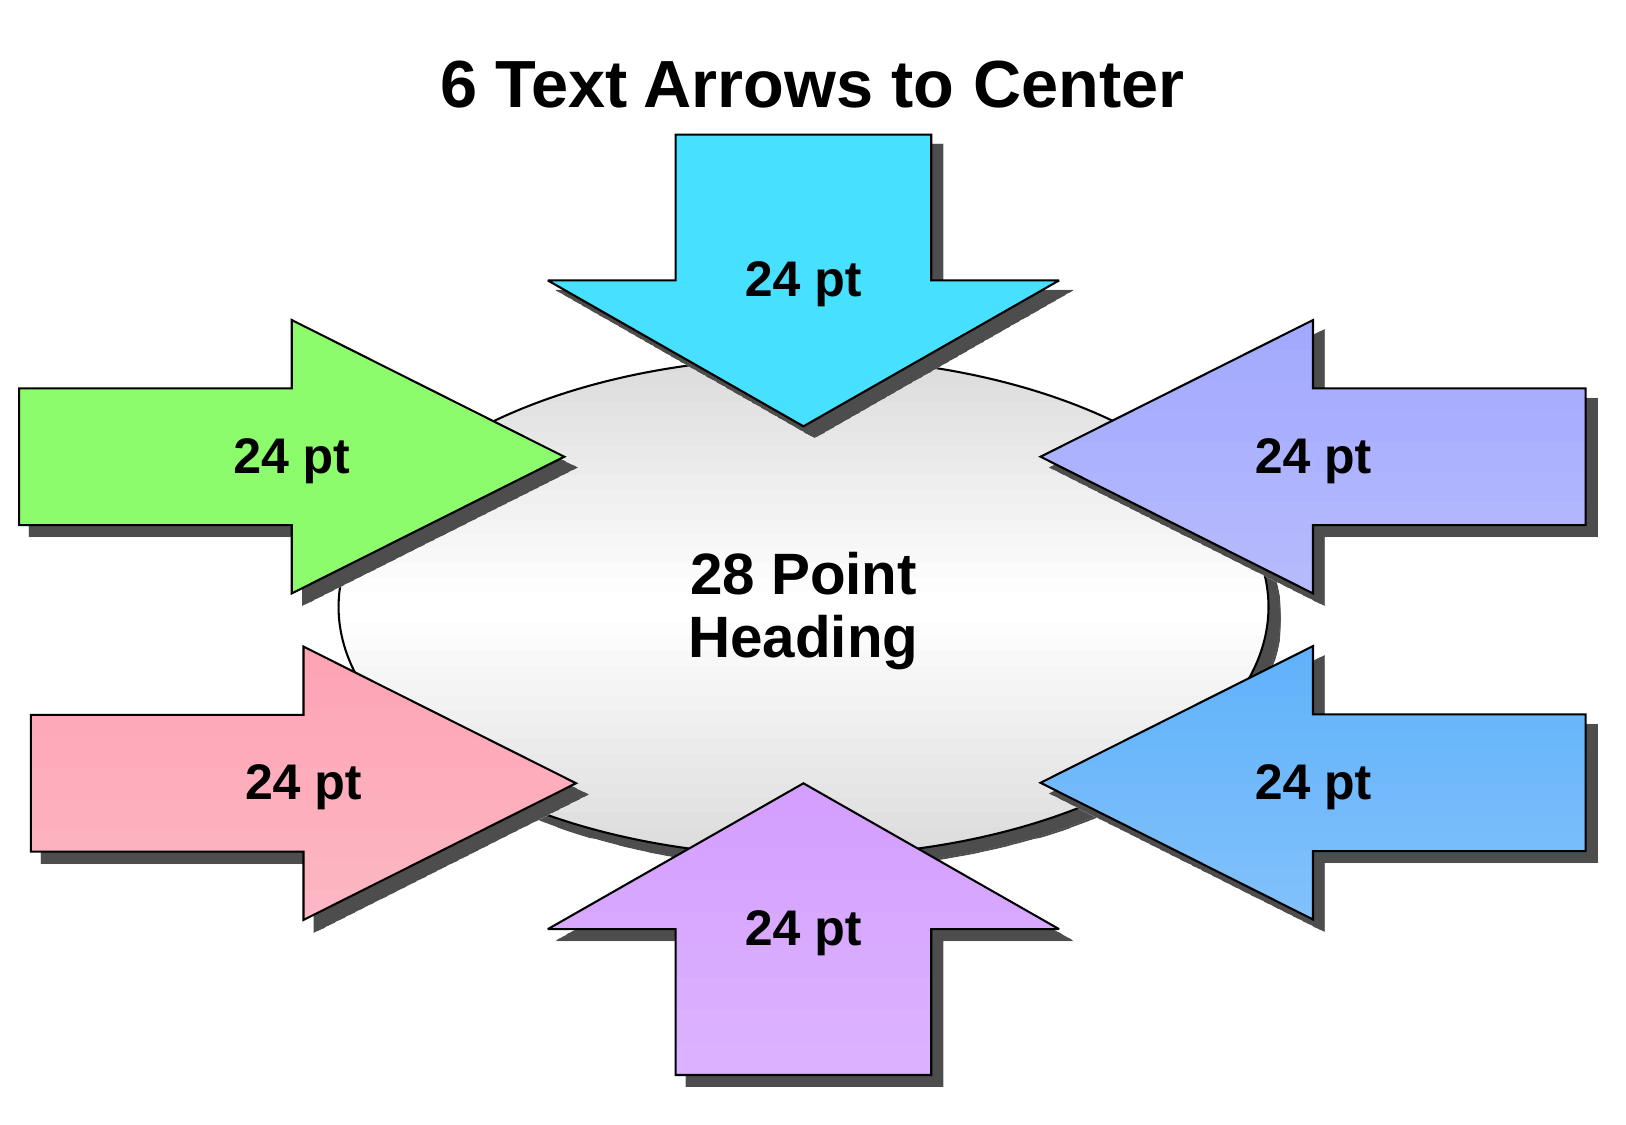

# 6 Text Arrows to Center

24 pt

28 Point
Heading
24 pt
24 pt

24 pt
24 pt

24 pt